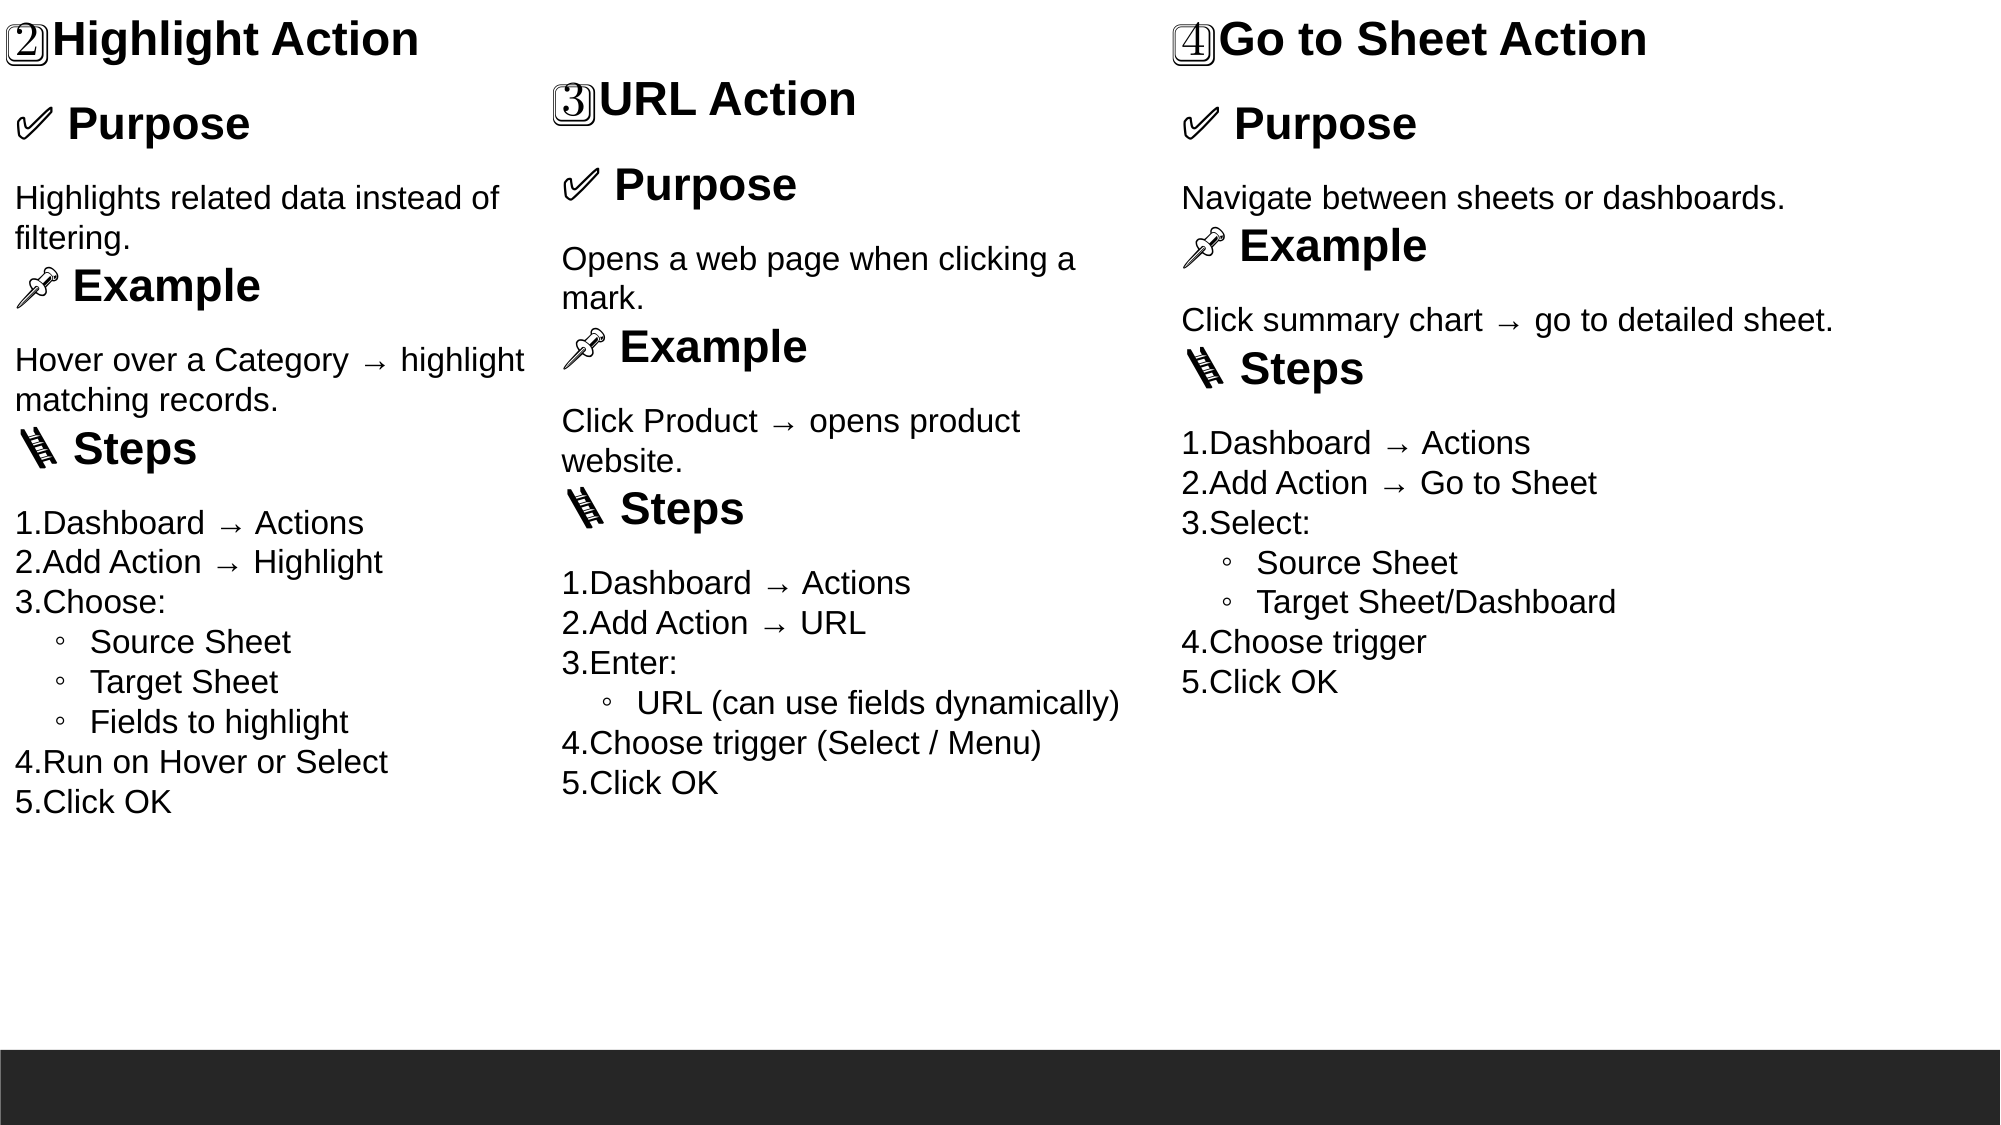

2️⃣ Highlight Action
✅ Purpose
Highlights related data instead of filtering.
📌 Example
Hover over a Category → highlight
matching records.
🪜 Steps
Dashboard → Actions
Add Action → Highlight
Choose:
Source Sheet
Target Sheet
Fields to highlight
Run on Hover or Select
Click OK
4️⃣ Go to Sheet Action
✅ Purpose
Navigate between sheets or dashboards.
📌 Example
Click summary chart → go to detailed sheet.
🪜 Steps
Dashboard → Actions
Add Action → Go to Sheet
Select:
Source Sheet
Target Sheet/Dashboard
Choose trigger
Click OK
3️⃣ URL Action
✅ Purpose
Opens a web page when clicking a mark.
📌 Example
Click Product → opens product website.
🪜 Steps
Dashboard → Actions
Add Action → URL
Enter:
URL (can use fields dynamically)
Choose trigger (Select / Menu)
Click OK